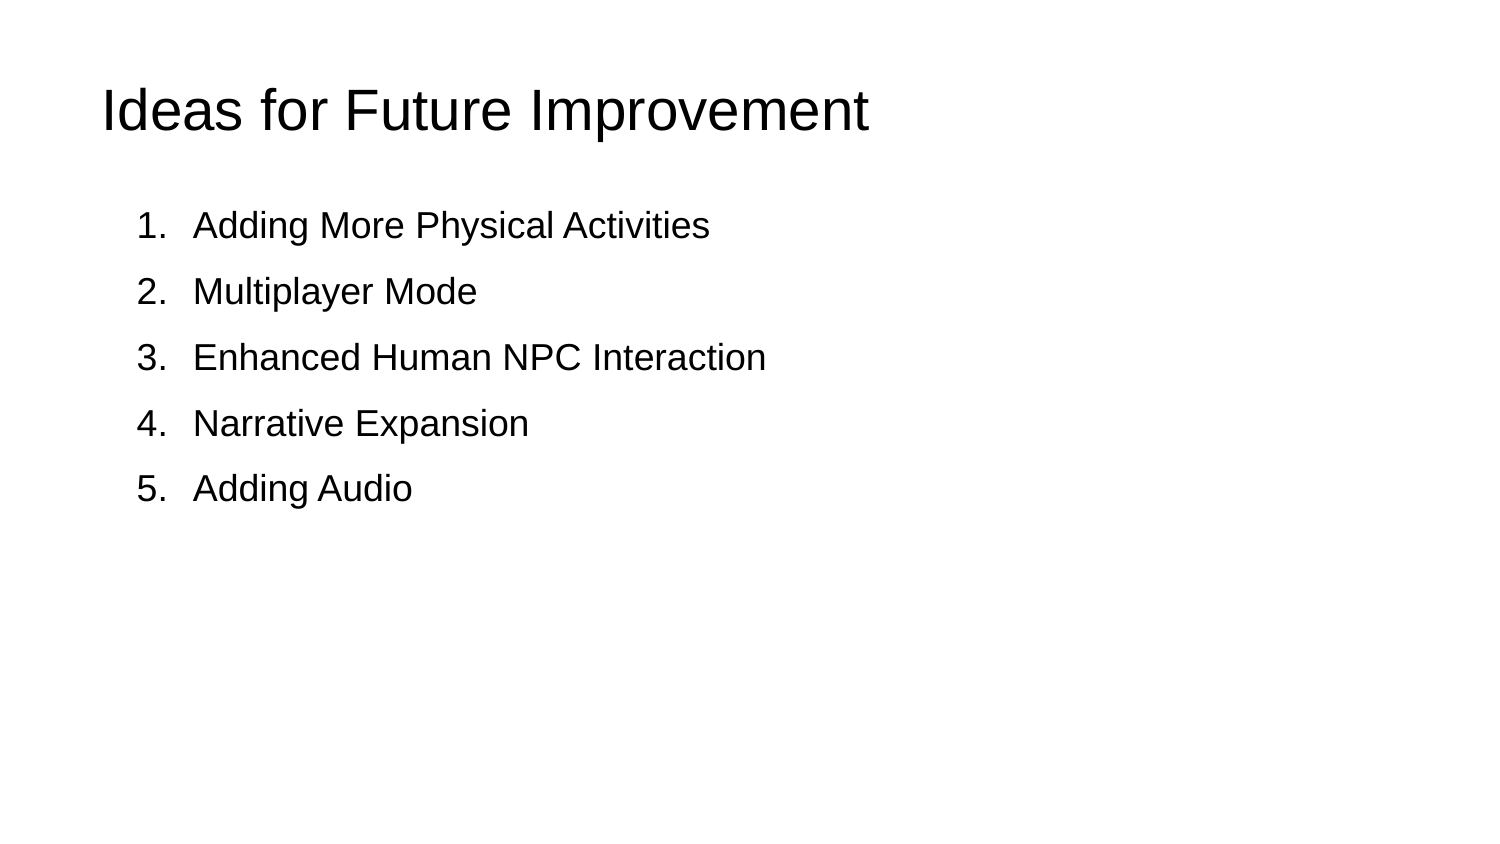

Ideas for Future Improvement
Adding More Physical Activities
Multiplayer Mode
Enhanced Human NPC Interaction
Narrative Expansion
Adding Audio